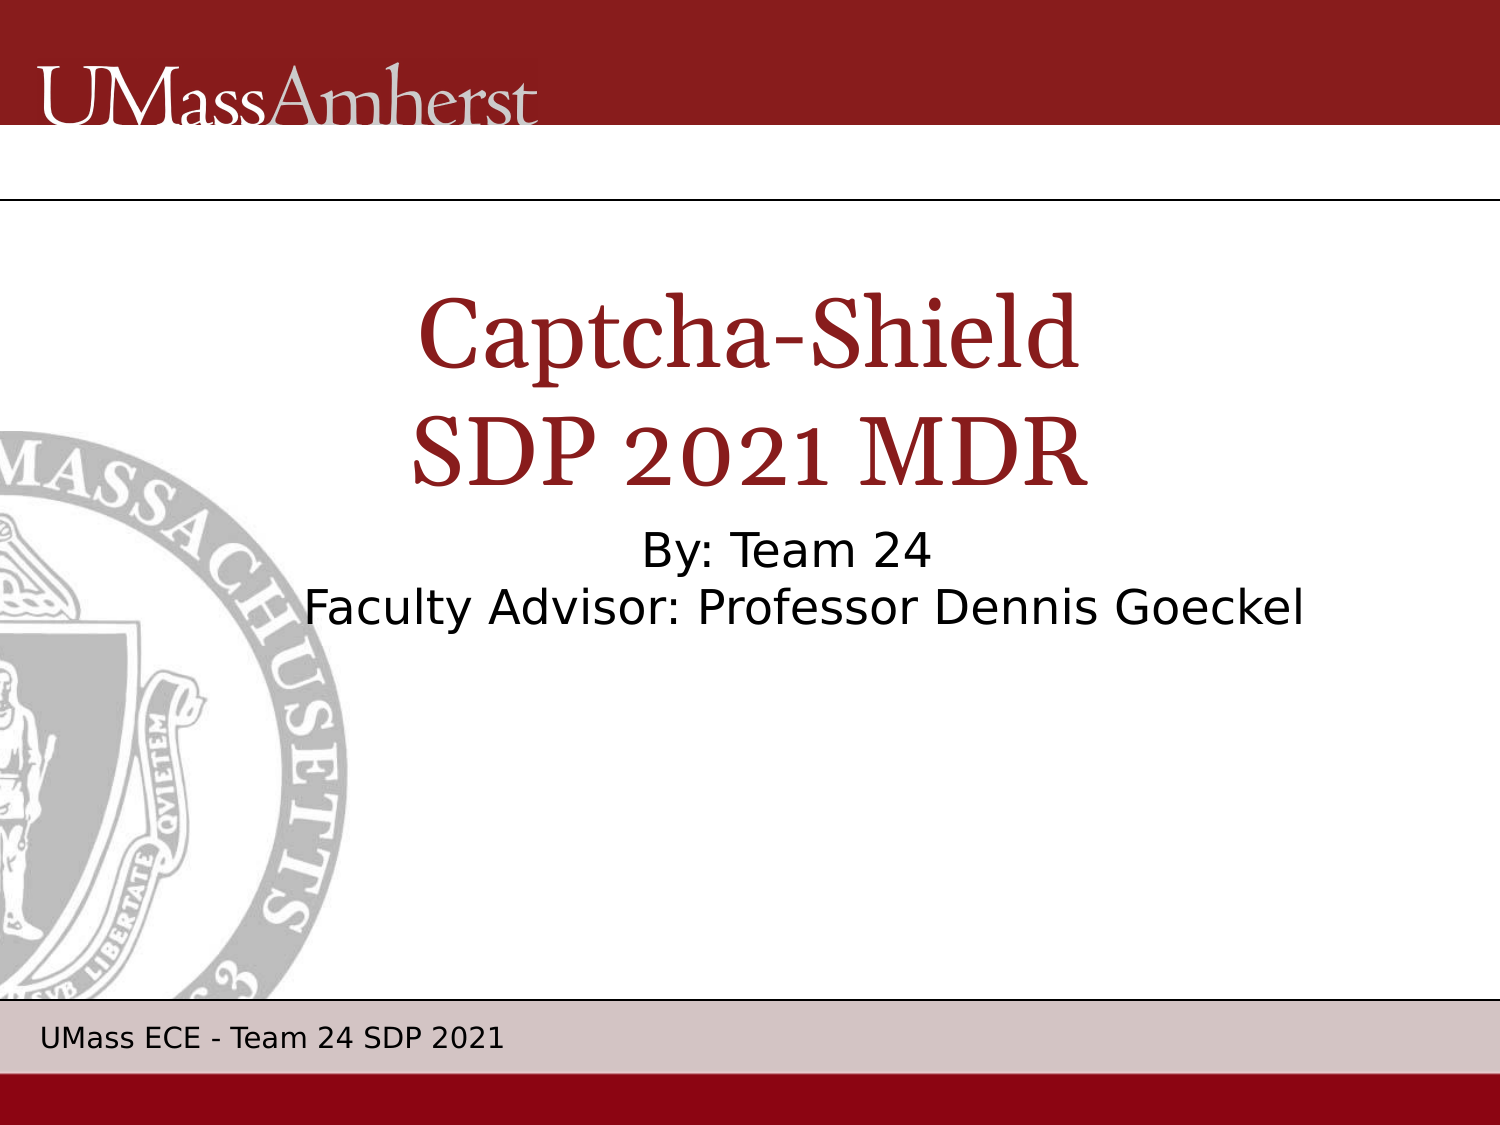

# Captcha-Shield SDP 2021 MDR
By: Team 24
Faculty Advisor: Professor Dennis Goeckel